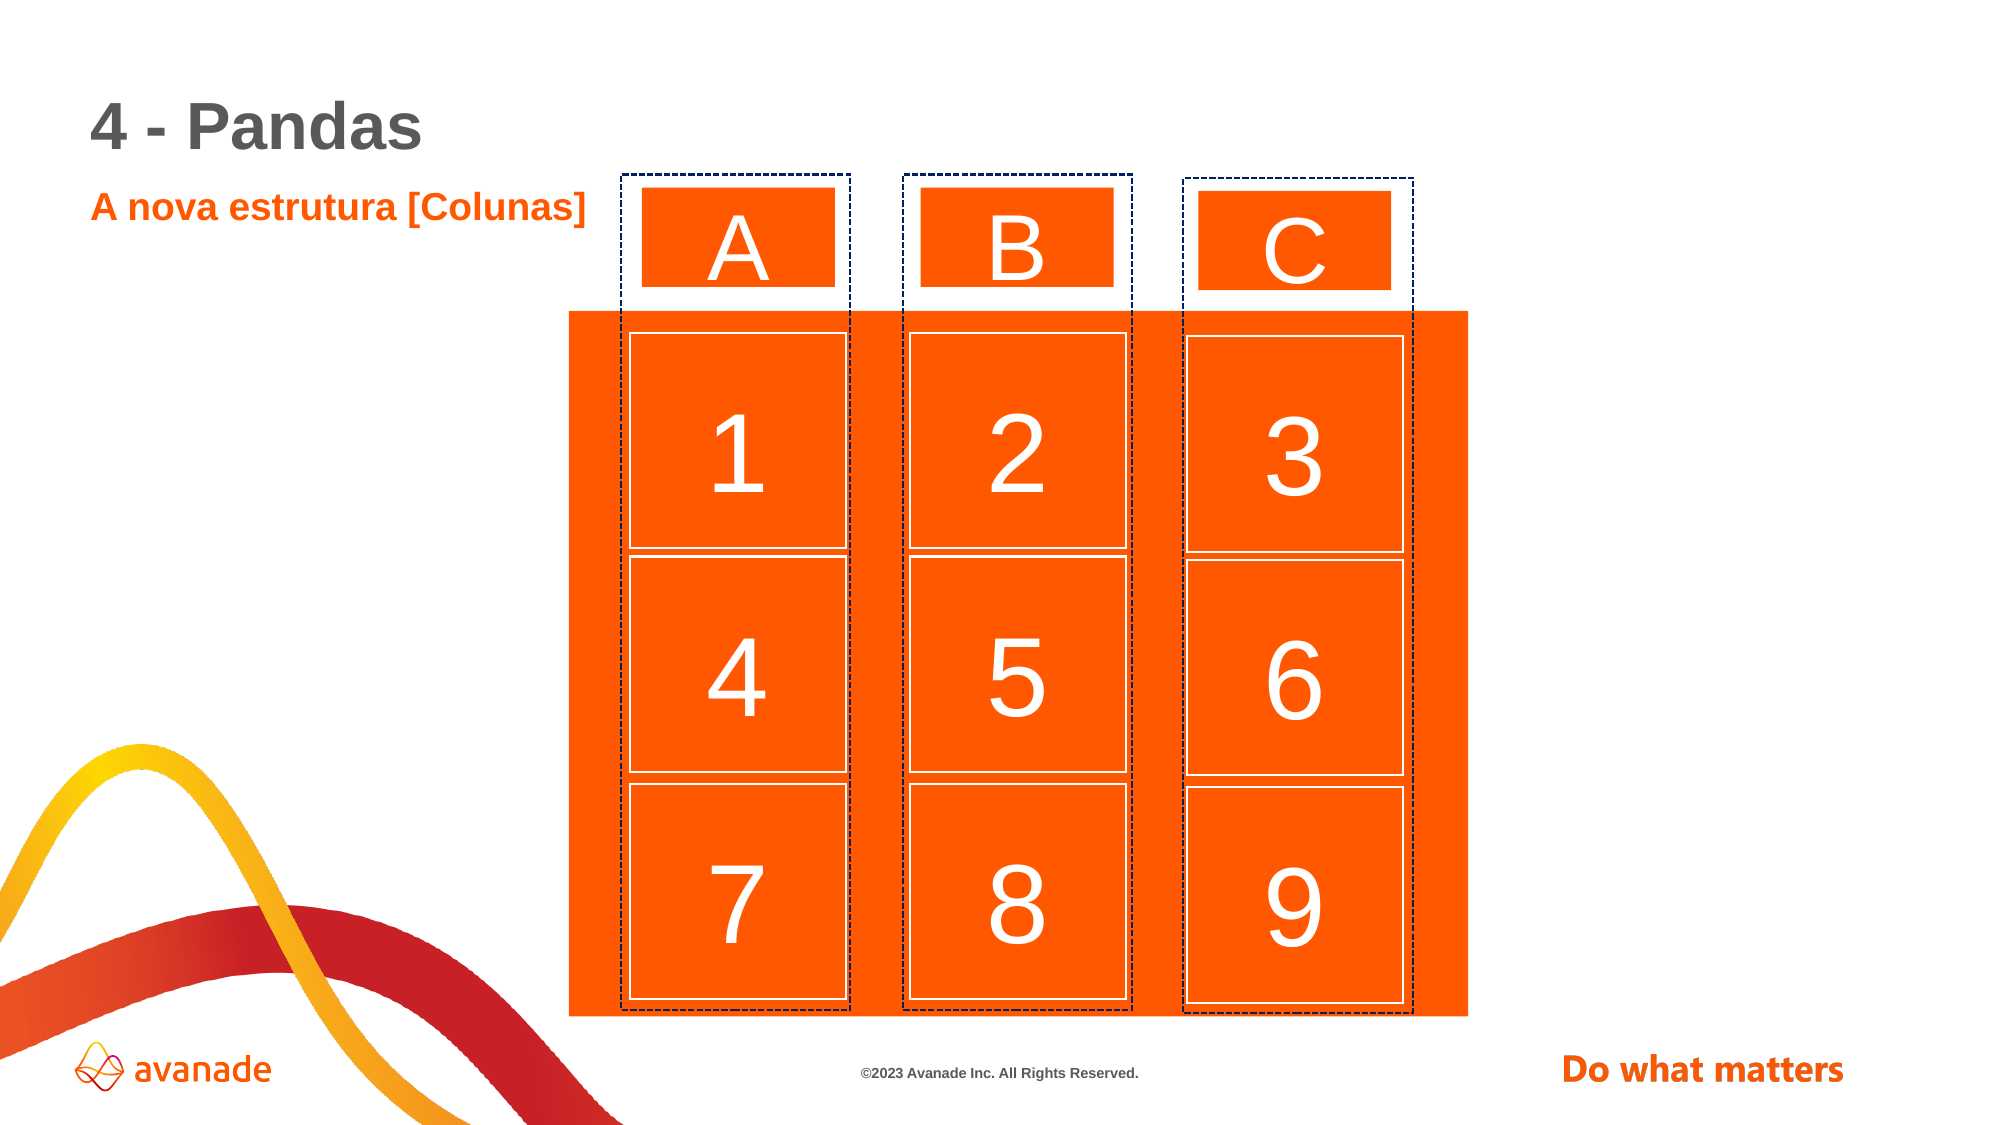

# 4 - Pandas

A nova estrutura [Colunas]

A
B
C

1
2
3
4
5
6
7
8
9